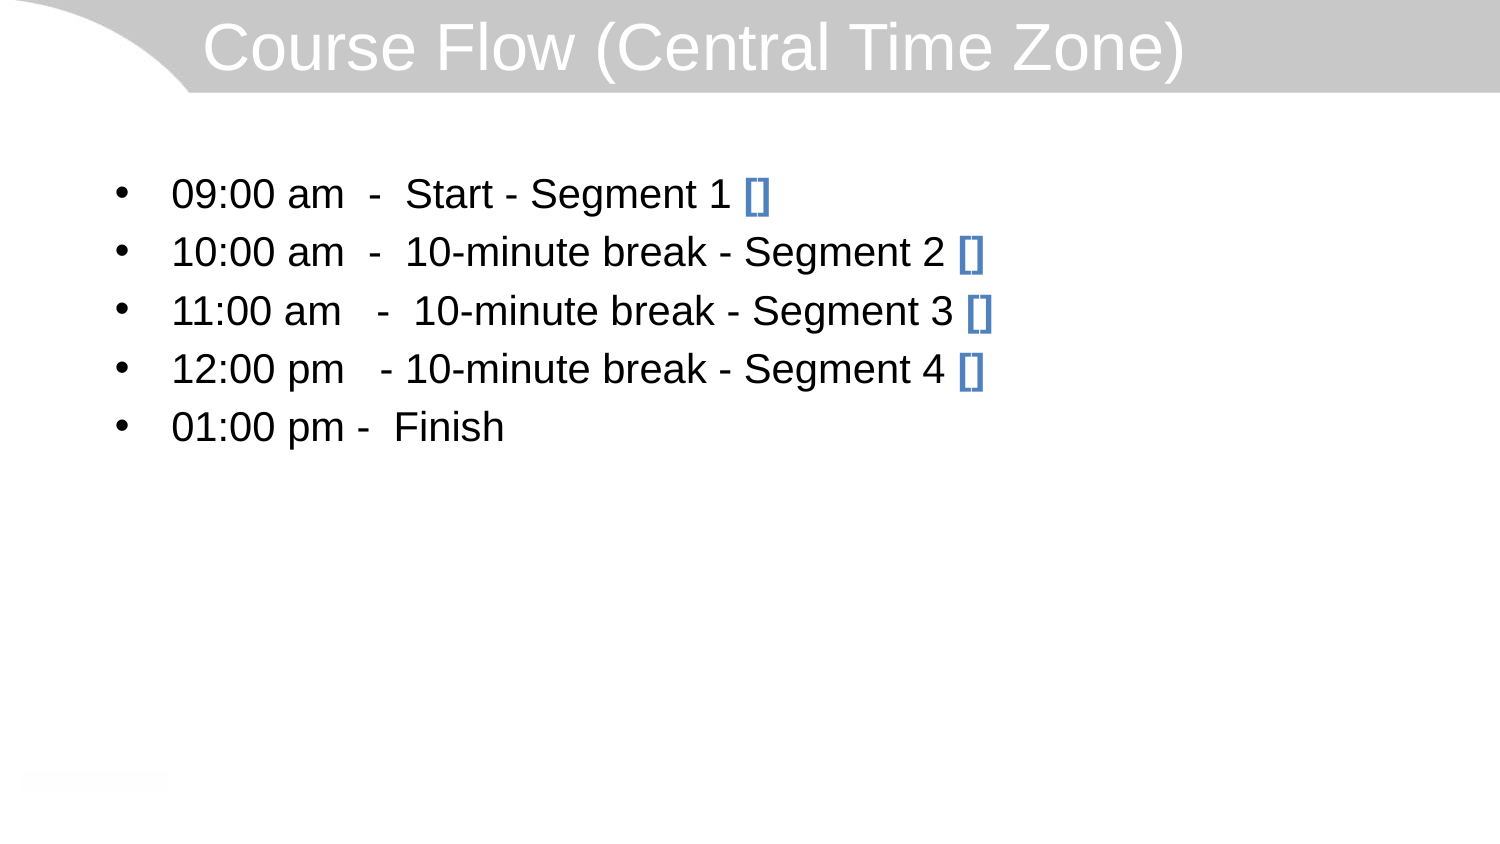

# Course Flow (Central Time Zone)
09:00 am  -  Start - Segment 1 []
10:00 am  -  10-minute break - Segment 2 []
11:00 am   -  10-minute break - Segment 3 []
12:00 pm   - 10-minute break - Segment 4 []
01:00 pm -  Finish